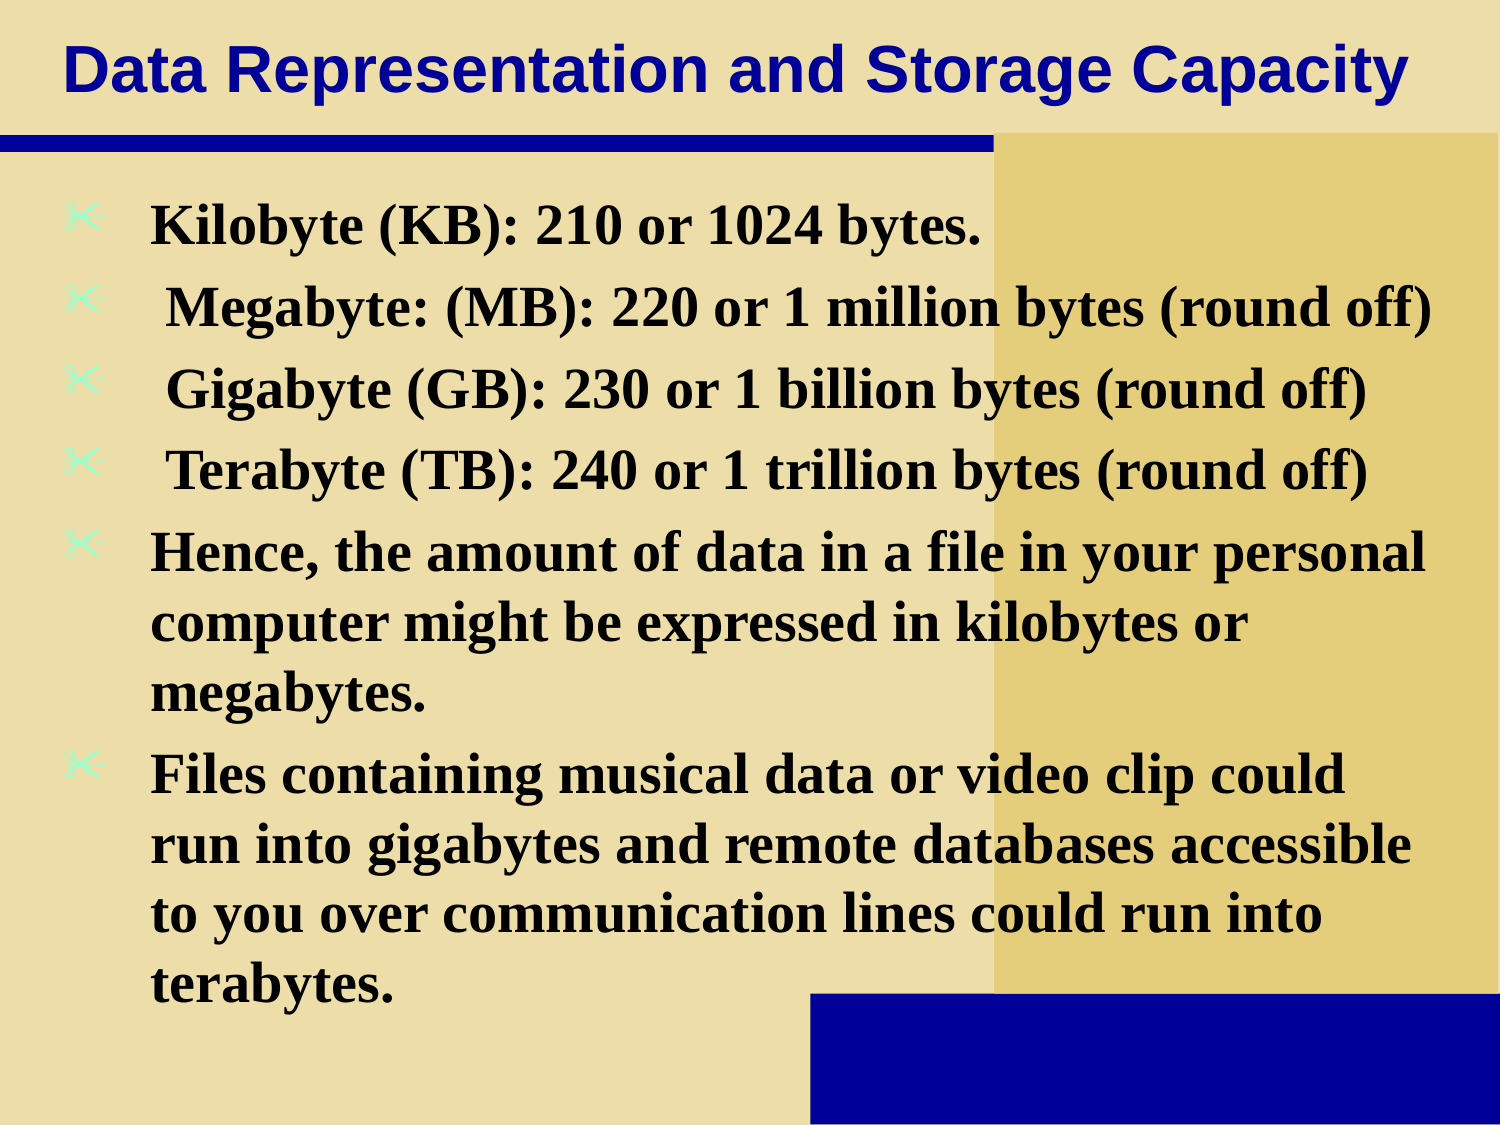

# Data Representation and Storage Capacity
Kilobyte (KB): 210 or 1024 bytes.
 Megabyte: (MB): 220 or 1 million bytes (round off)
 Gigabyte (GB): 230 or 1 billion bytes (round off)
 Terabyte (TB): 240 or 1 trillion bytes (round off)
Hence, the amount of data in a file in your personal computer might be expressed in kilobytes or megabytes.
Files containing musical data or video clip could run into gigabytes and remote databases accessible to you over communication lines could run into terabytes.